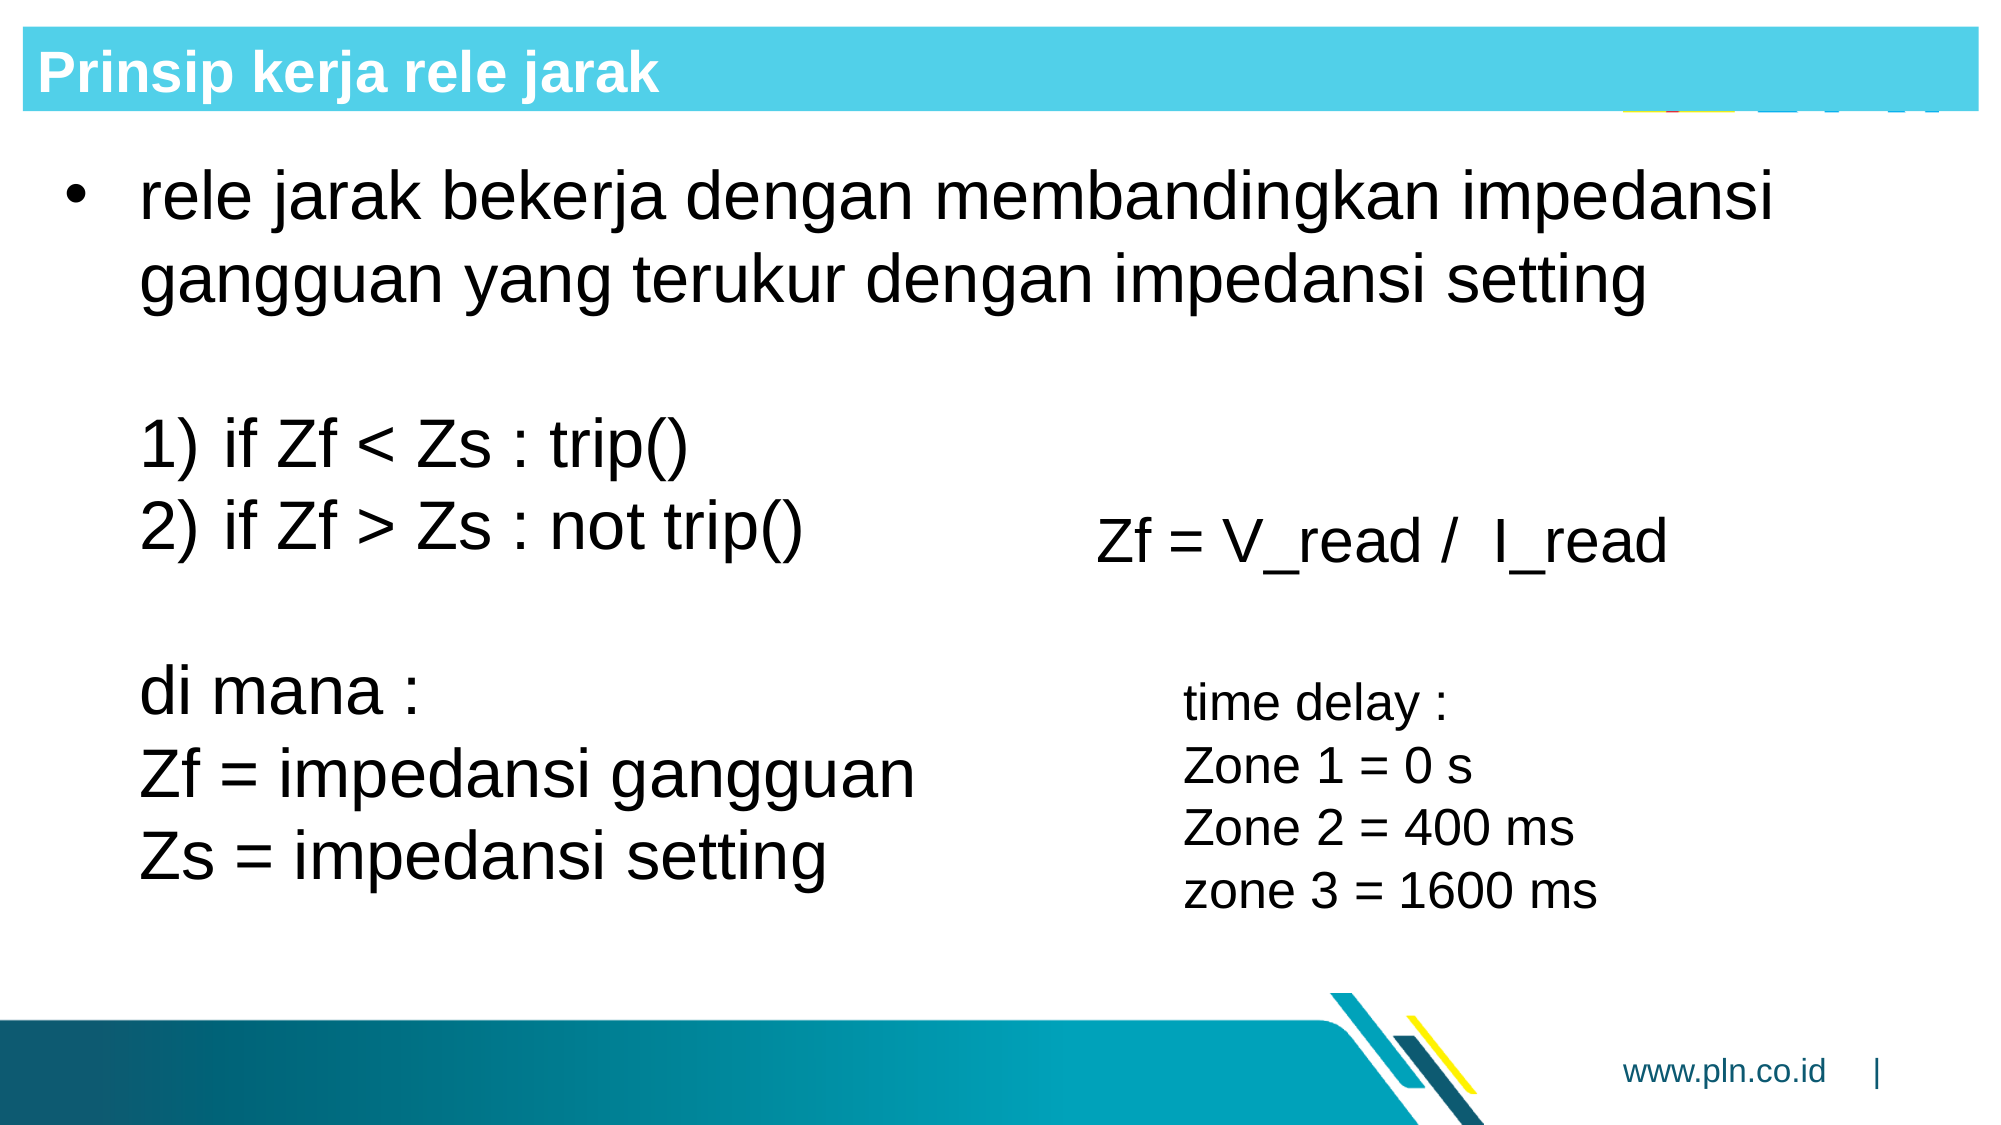

Prinsip kerja rele jarak

rele jarak bekerja dengan membandingkan impedansi gangguan yang terukur dengan impedansi setting

if Zf < Zs : trip()
if Zf > Zs : not trip()

di mana :
Zf = impedansi gangguan
Zs = impedansi setting

Zf = V_read /  I_read
time delay :
Zone 1 = 0 s
Zone 2 = 400 ms
zone 3 = 1600 ms